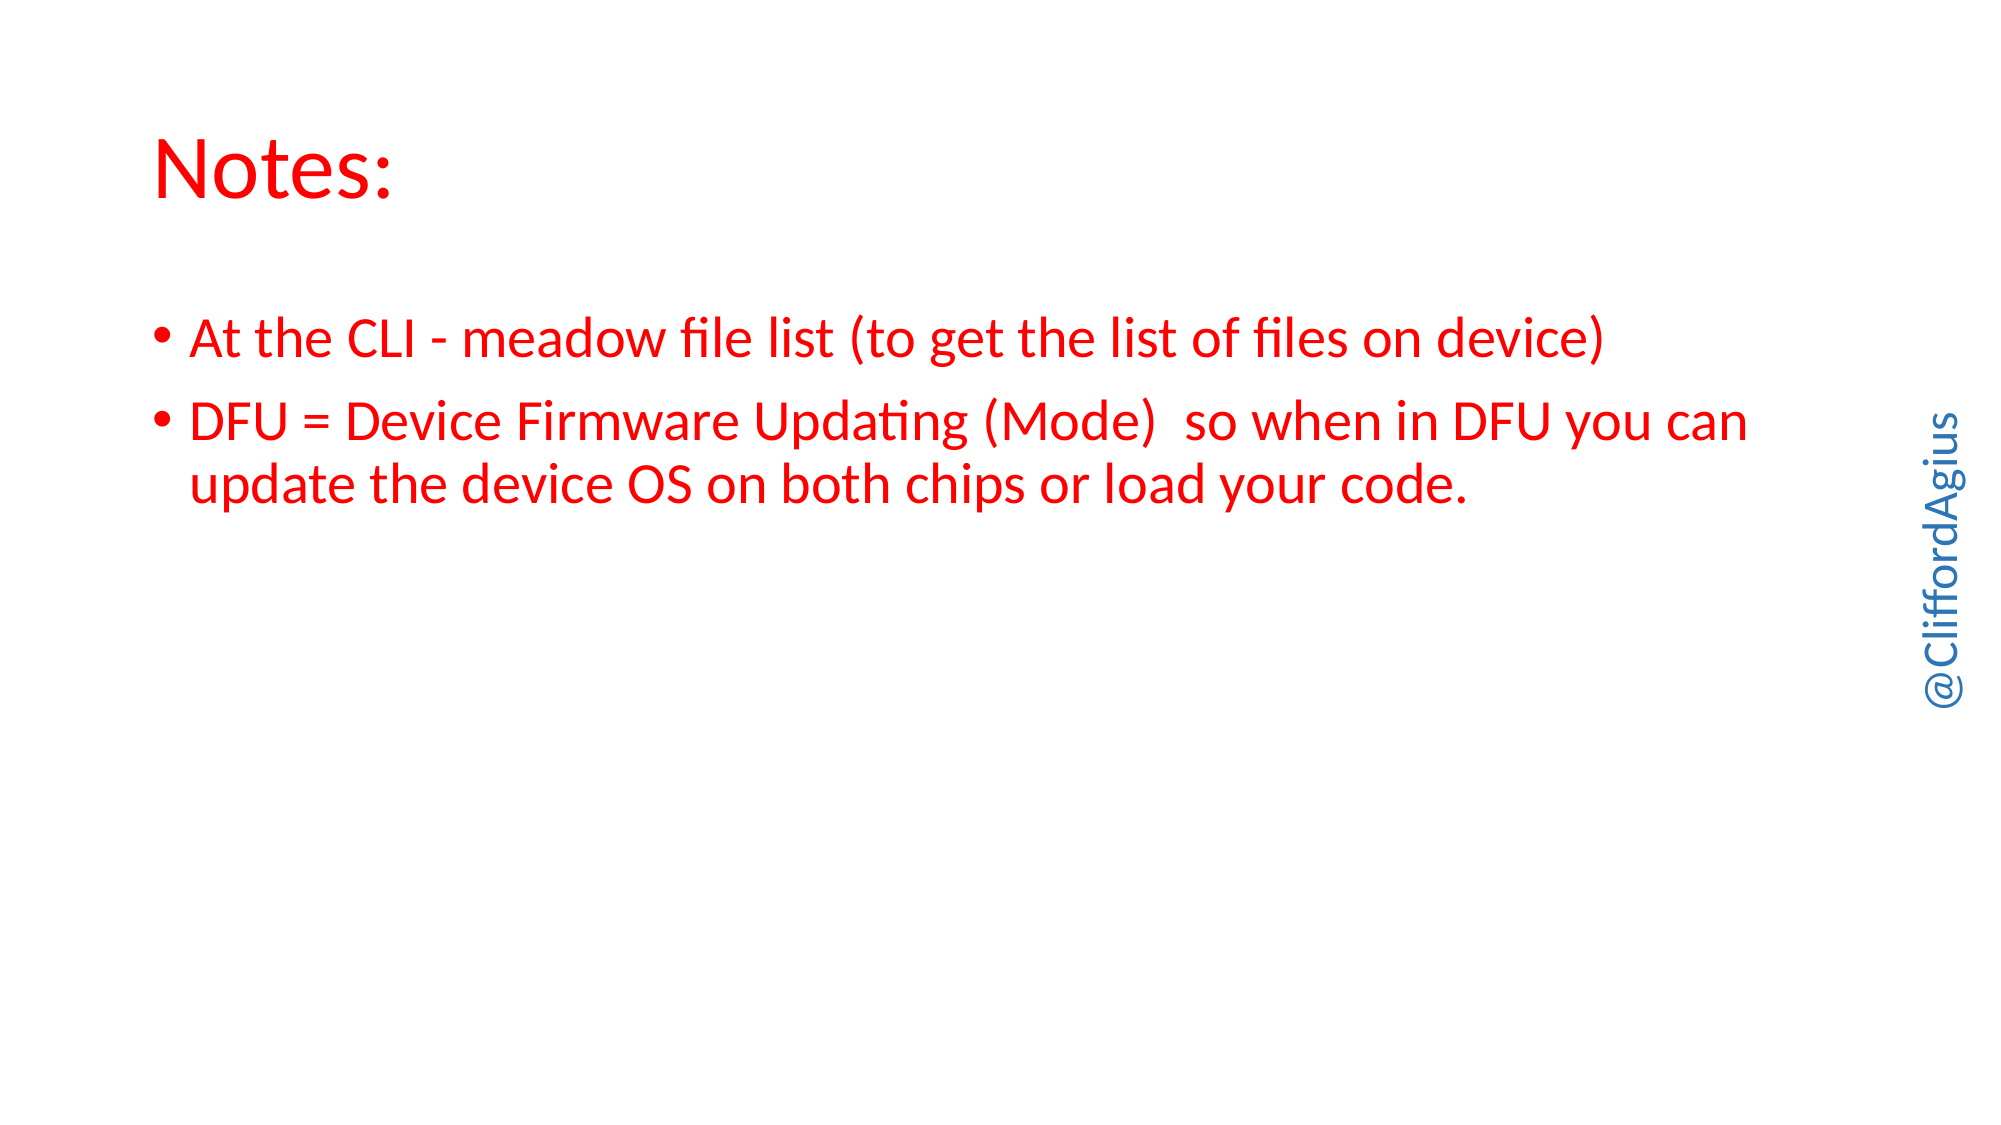

# Notes:
At the CLI - meadow file list (to get the list of files on device)
DFU = Device Firmware Updating (Mode)  so when in DFU you can update the device OS on both chips or load your code.